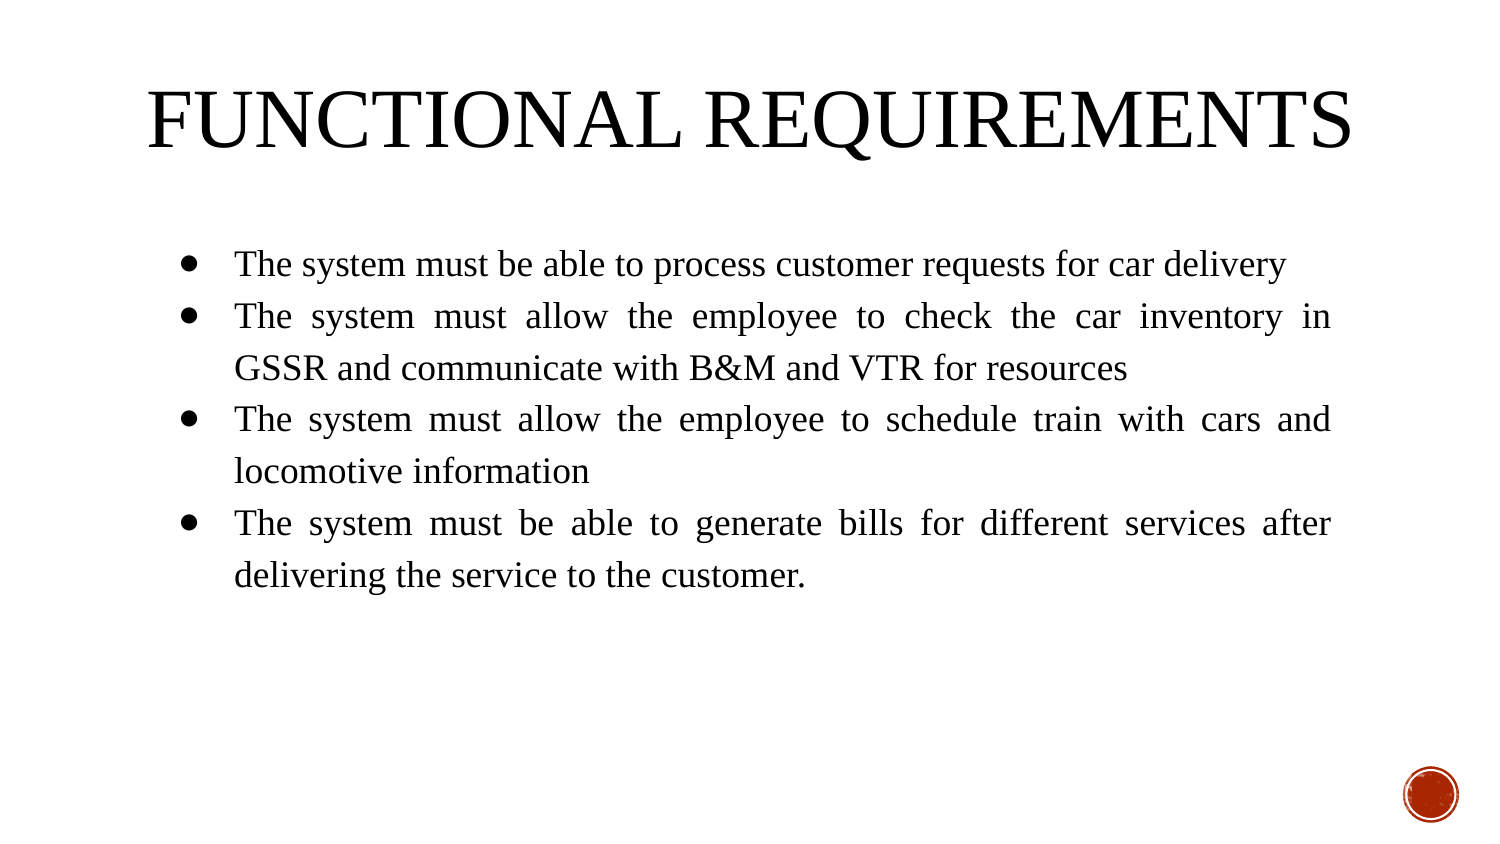

# FUNCTIONAL REQUIREMENTS
The system must be able to process customer requests for car delivery
The system must allow the employee to check the car inventory in GSSR and communicate with B&M and VTR for resources
The system must allow the employee to schedule train with cars and locomotive information
The system must be able to generate bills for different services after delivering the service to the customer.